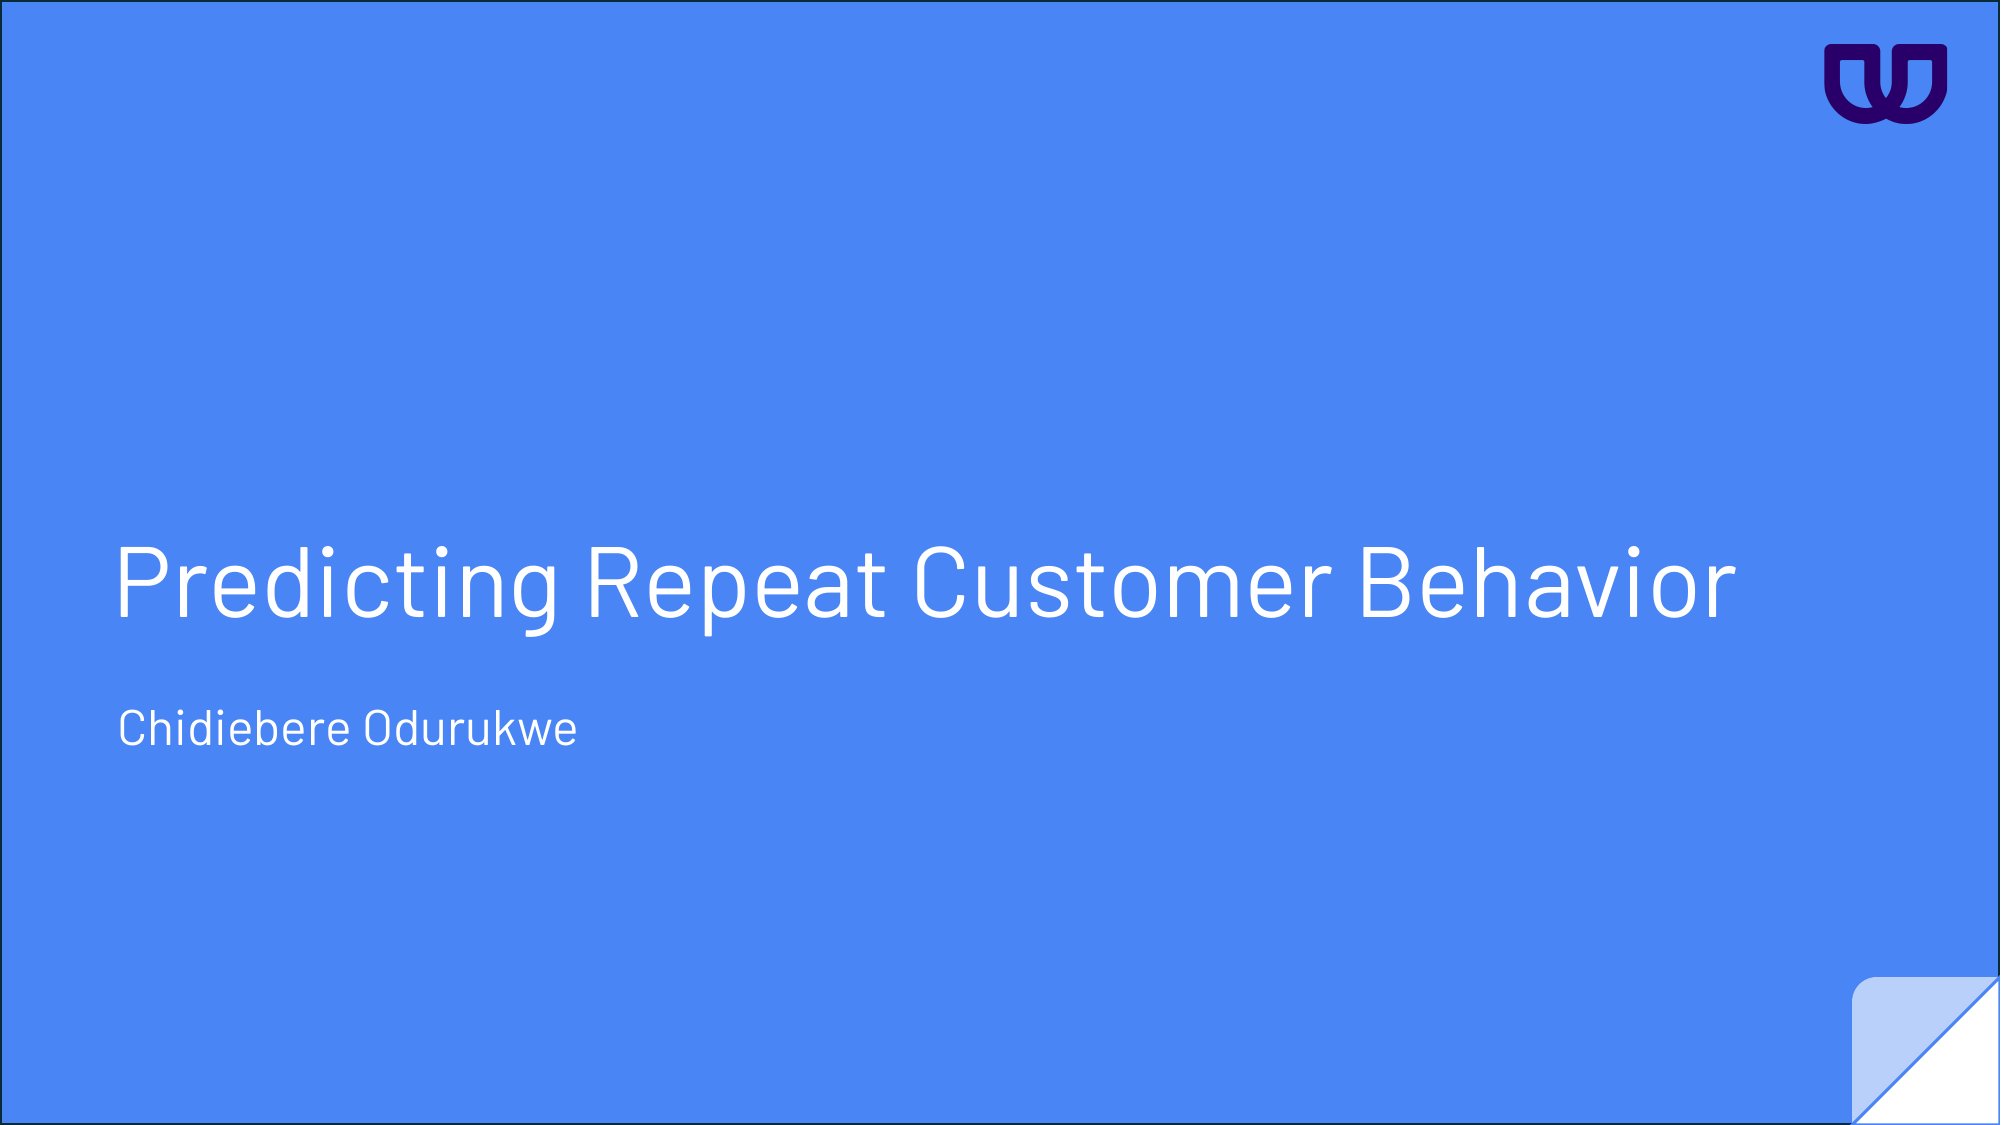

# Predicting Repeat Customer Behavior
Chidiebere Odurukwe